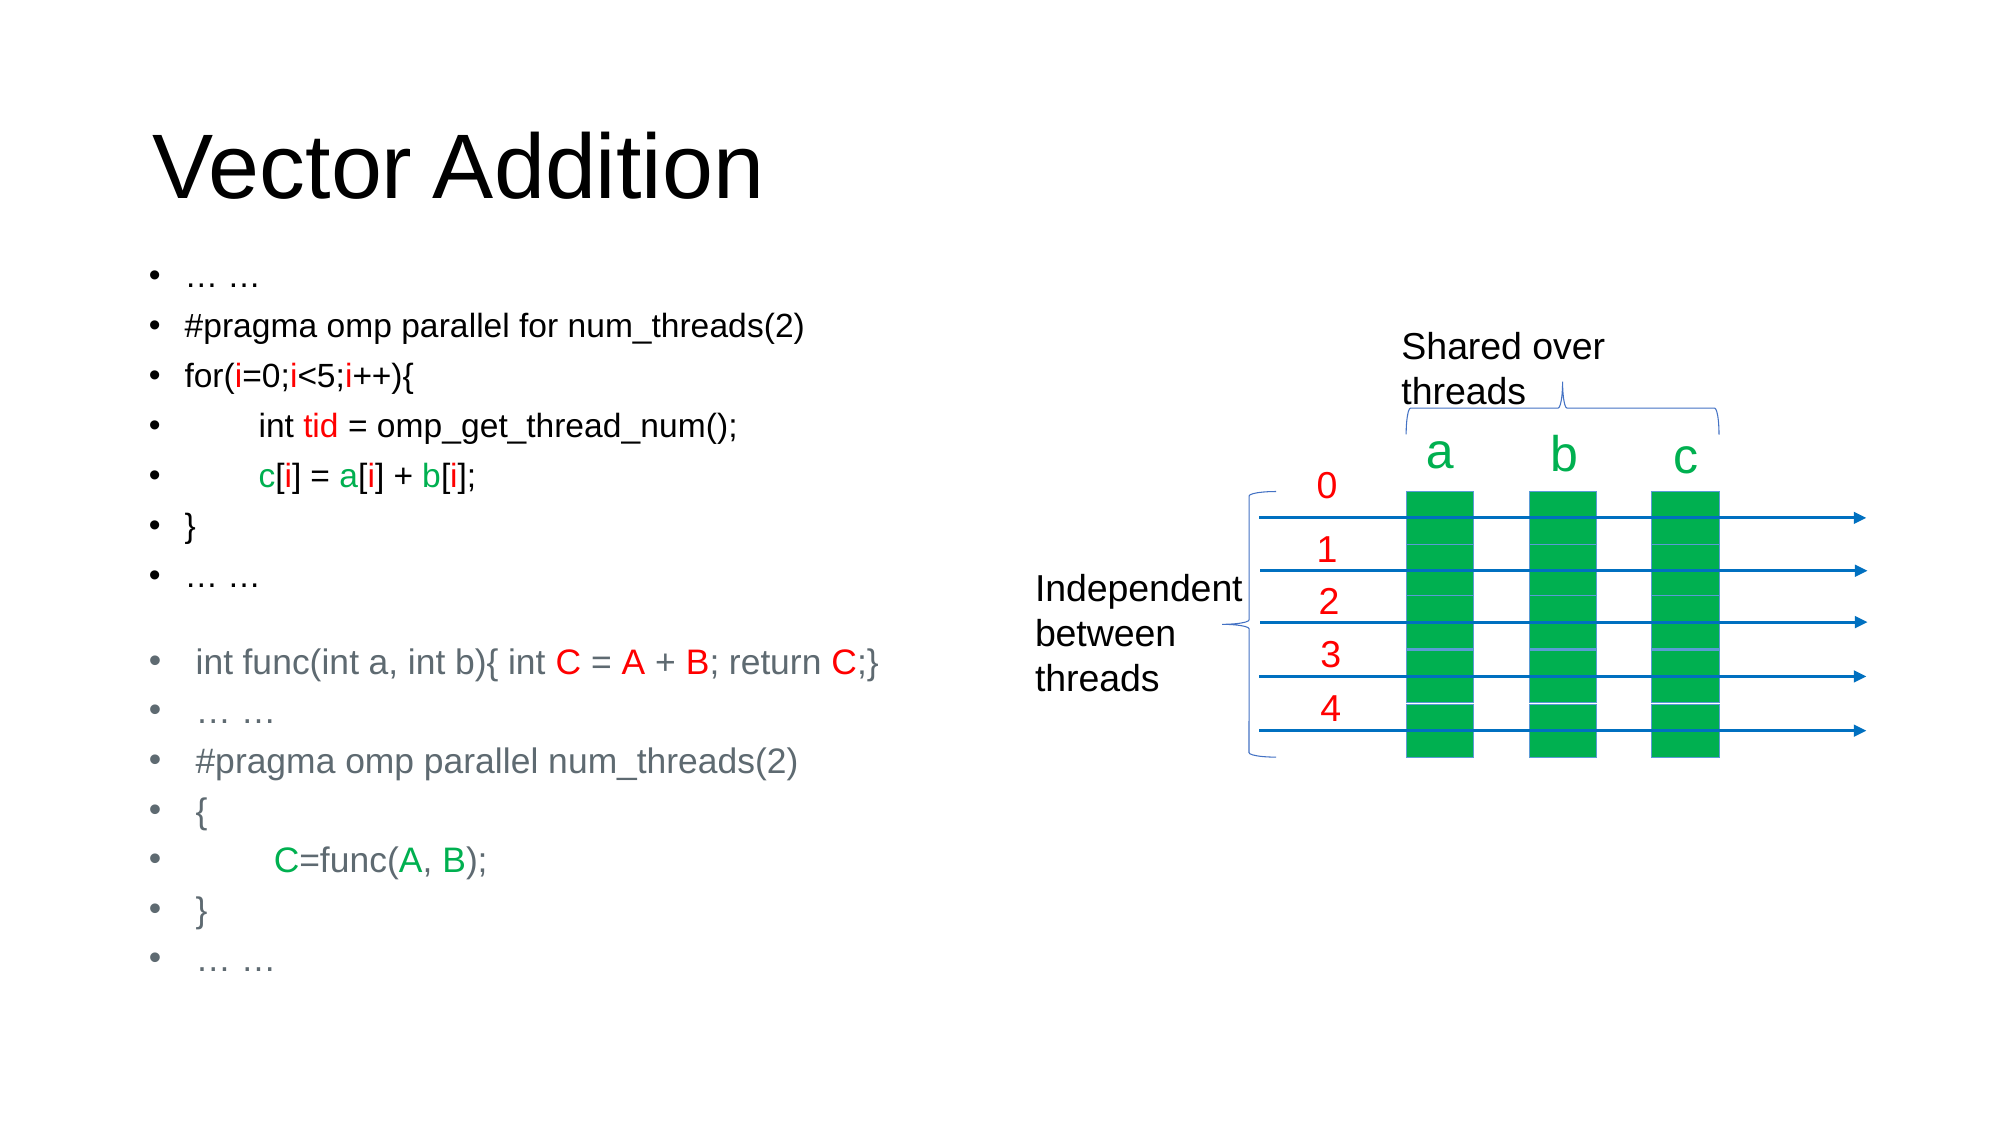

# Vector Addition
… …
#pragma omp parallel for num_threads(2)
for(i=0;i<5;i++){
        int tid = omp_get_thread_num();
        c[i] = a[i] + b[i];
}
… …

Shared over threads
a
b
c
0

1

Independent between threads
2

3
int func(int a, int b){ int C = A + B; return C;}
… …
#pragma omp parallel num_threads(2)
{
        C=func(A, B);
}
… …

4